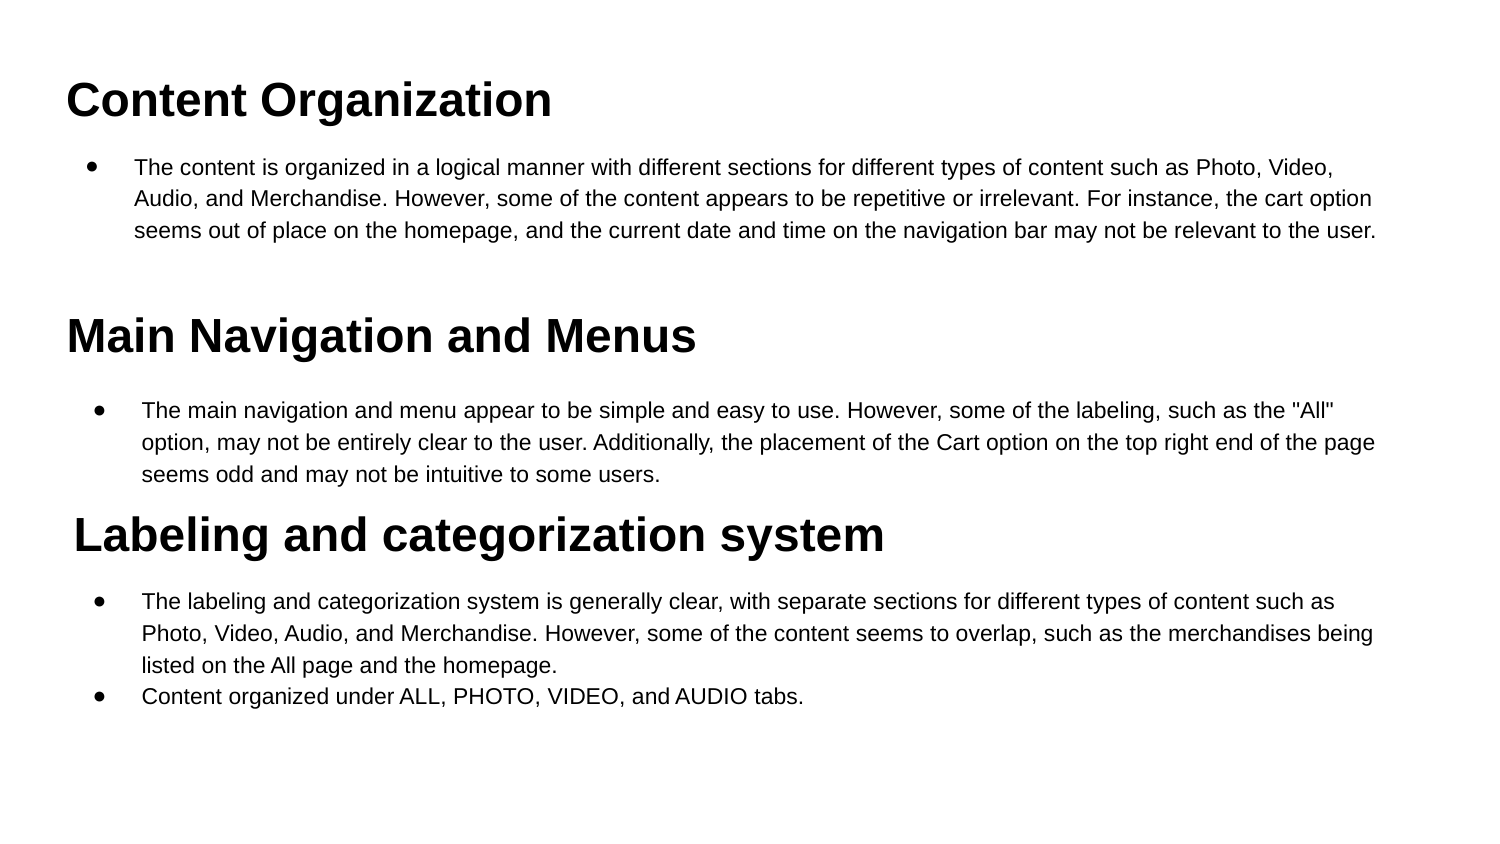

# Content Organization
The content is organized in a logical manner with different sections for different types of content such as Photo, Video, Audio, and Merchandise. However, some of the content appears to be repetitive or irrelevant. For instance, the cart option seems out of place on the homepage, and the current date and time on the navigation bar may not be relevant to the user.
Main Navigation and Menus
The main navigation and menu appear to be simple and easy to use. However, some of the labeling, such as the "All" option, may not be entirely clear to the user. Additionally, the placement of the Cart option on the top right end of the page seems odd and may not be intuitive to some users.
Labeling and categorization system
The labeling and categorization system is generally clear, with separate sections for different types of content such as Photo, Video, Audio, and Merchandise. However, some of the content seems to overlap, such as the merchandises being listed on the All page and the homepage.
Content organized under ALL, PHOTO, VIDEO, and AUDIO tabs.